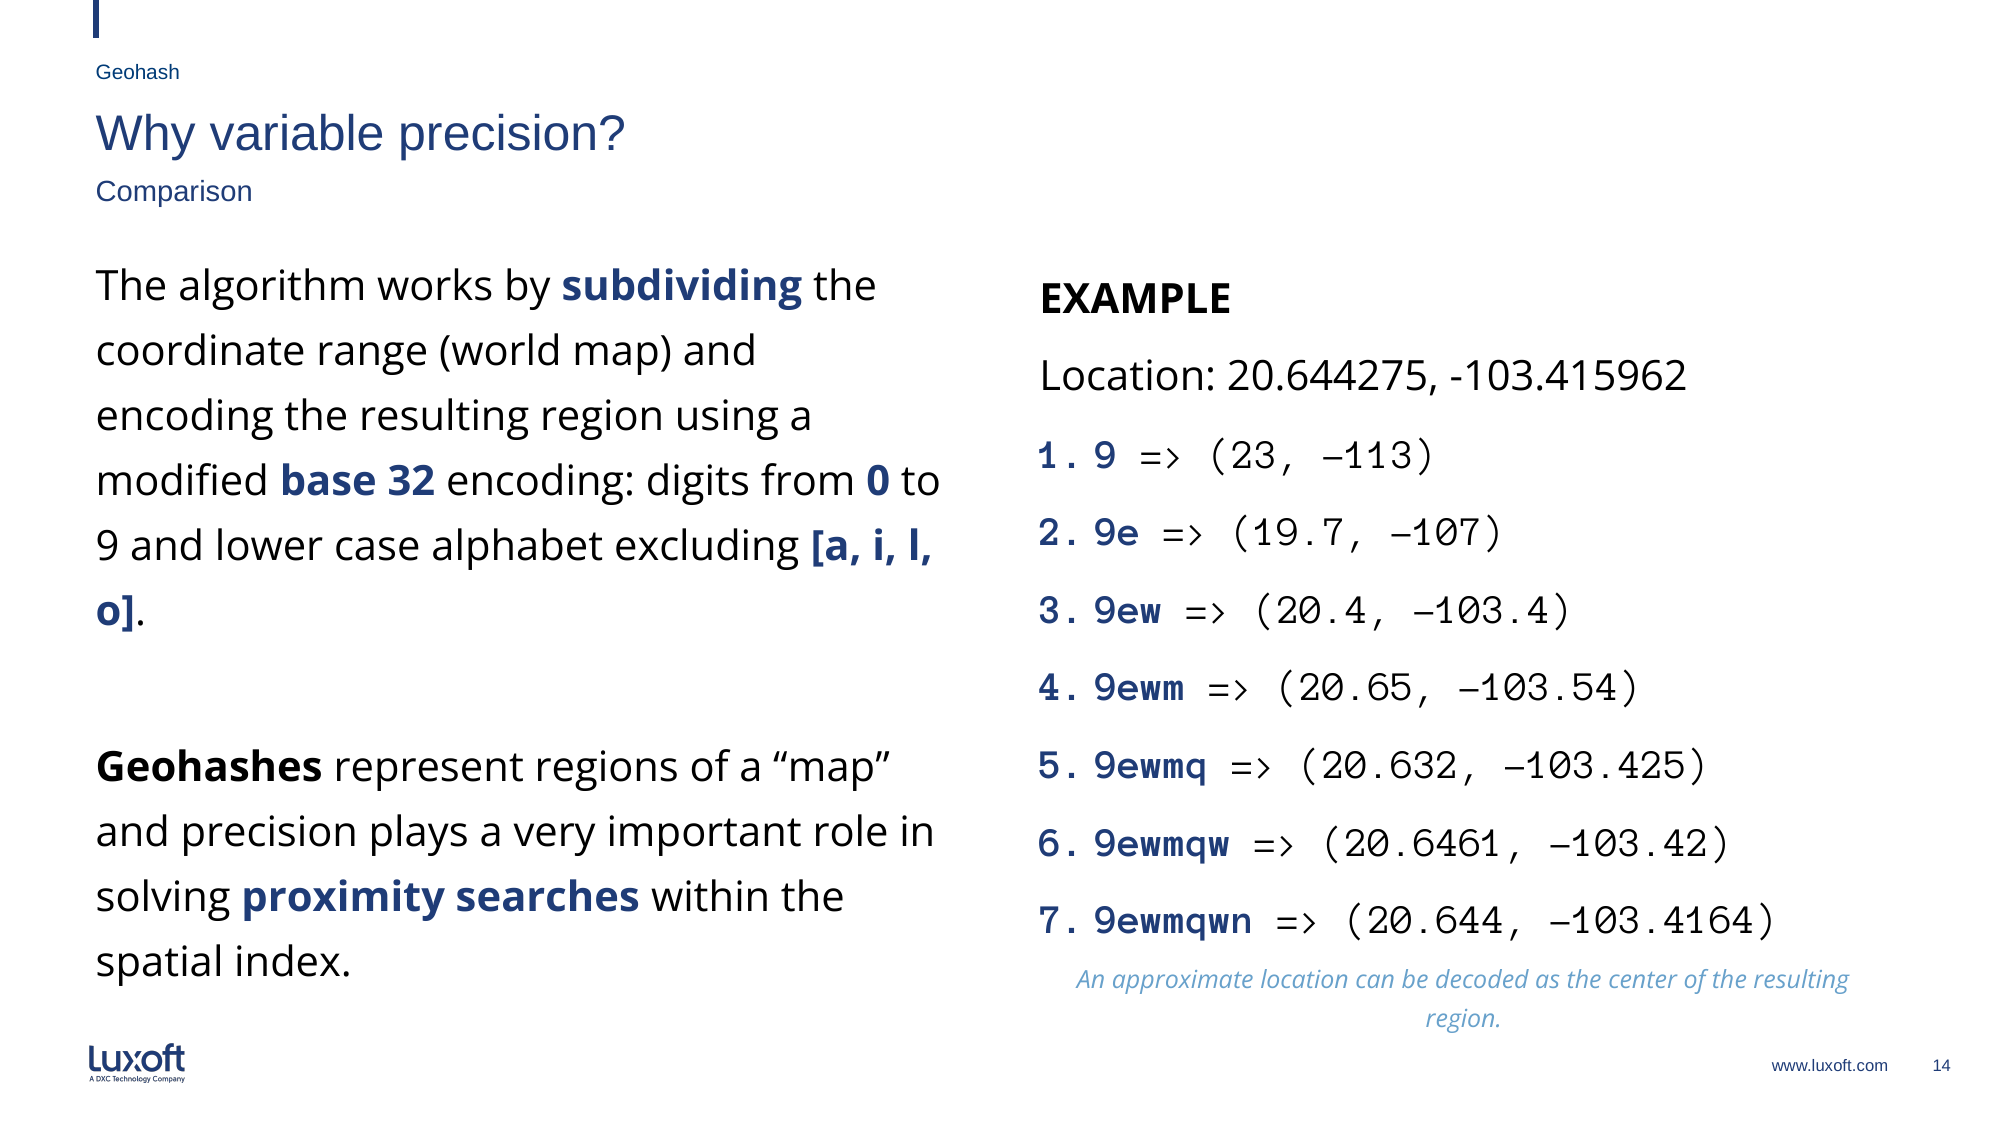

Geohash
# Why variable precision?
Comparison
Example
Location: 20.644275, -103.415962
9 => (23, -113)
9e => (19.7, -107)
9ew => (20.4, -103.4)
9ewm => (20.65, -103.54)
9ewmq => (20.632, -103.425)
9ewmqw => (20.6461, -103.42)
9ewmqwn => (20.644, -103.4164)
An approximate location can be decoded as the center of the resulting region.
The algorithm works by subdividing the coordinate range (world map) and encoding the resulting region using a modified base 32 encoding: digits from 0 to 9 and lower case alphabet excluding [a, i, l, o].

Geohashes represent regions of a “map” and precision plays a very important role in solving proximity searches within the spatial index.